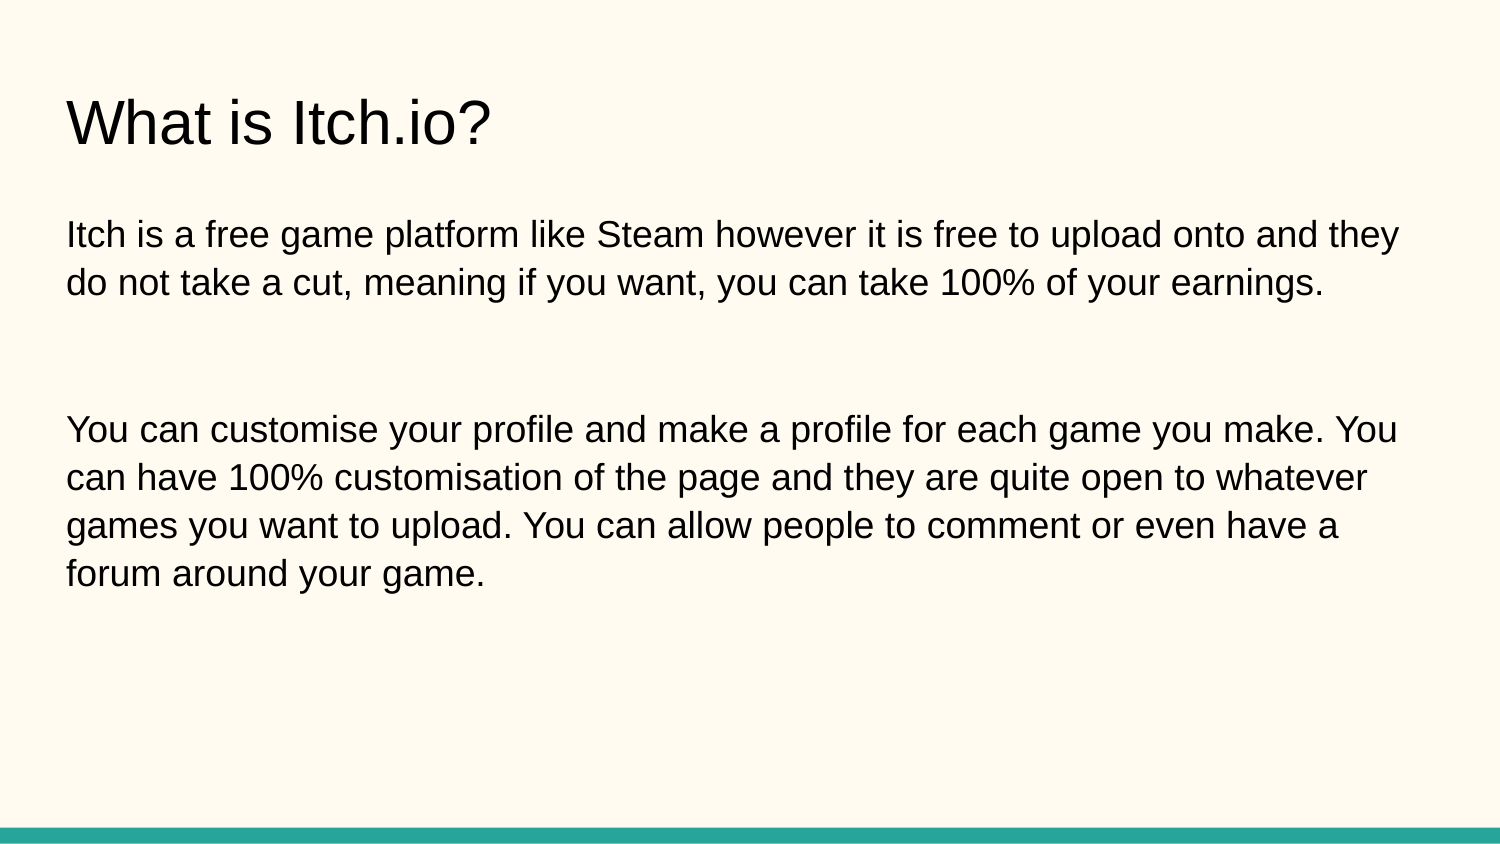

# What is Itch.io?
Itch is a free game platform like Steam however it is free to upload onto and they do not take a cut, meaning if you want, you can take 100% of your earnings.

You can customise your profile and make a profile for each game you make. You can have 100% customisation of the page and they are quite open to whatever games you want to upload. You can allow people to comment or even have a forum around your game.